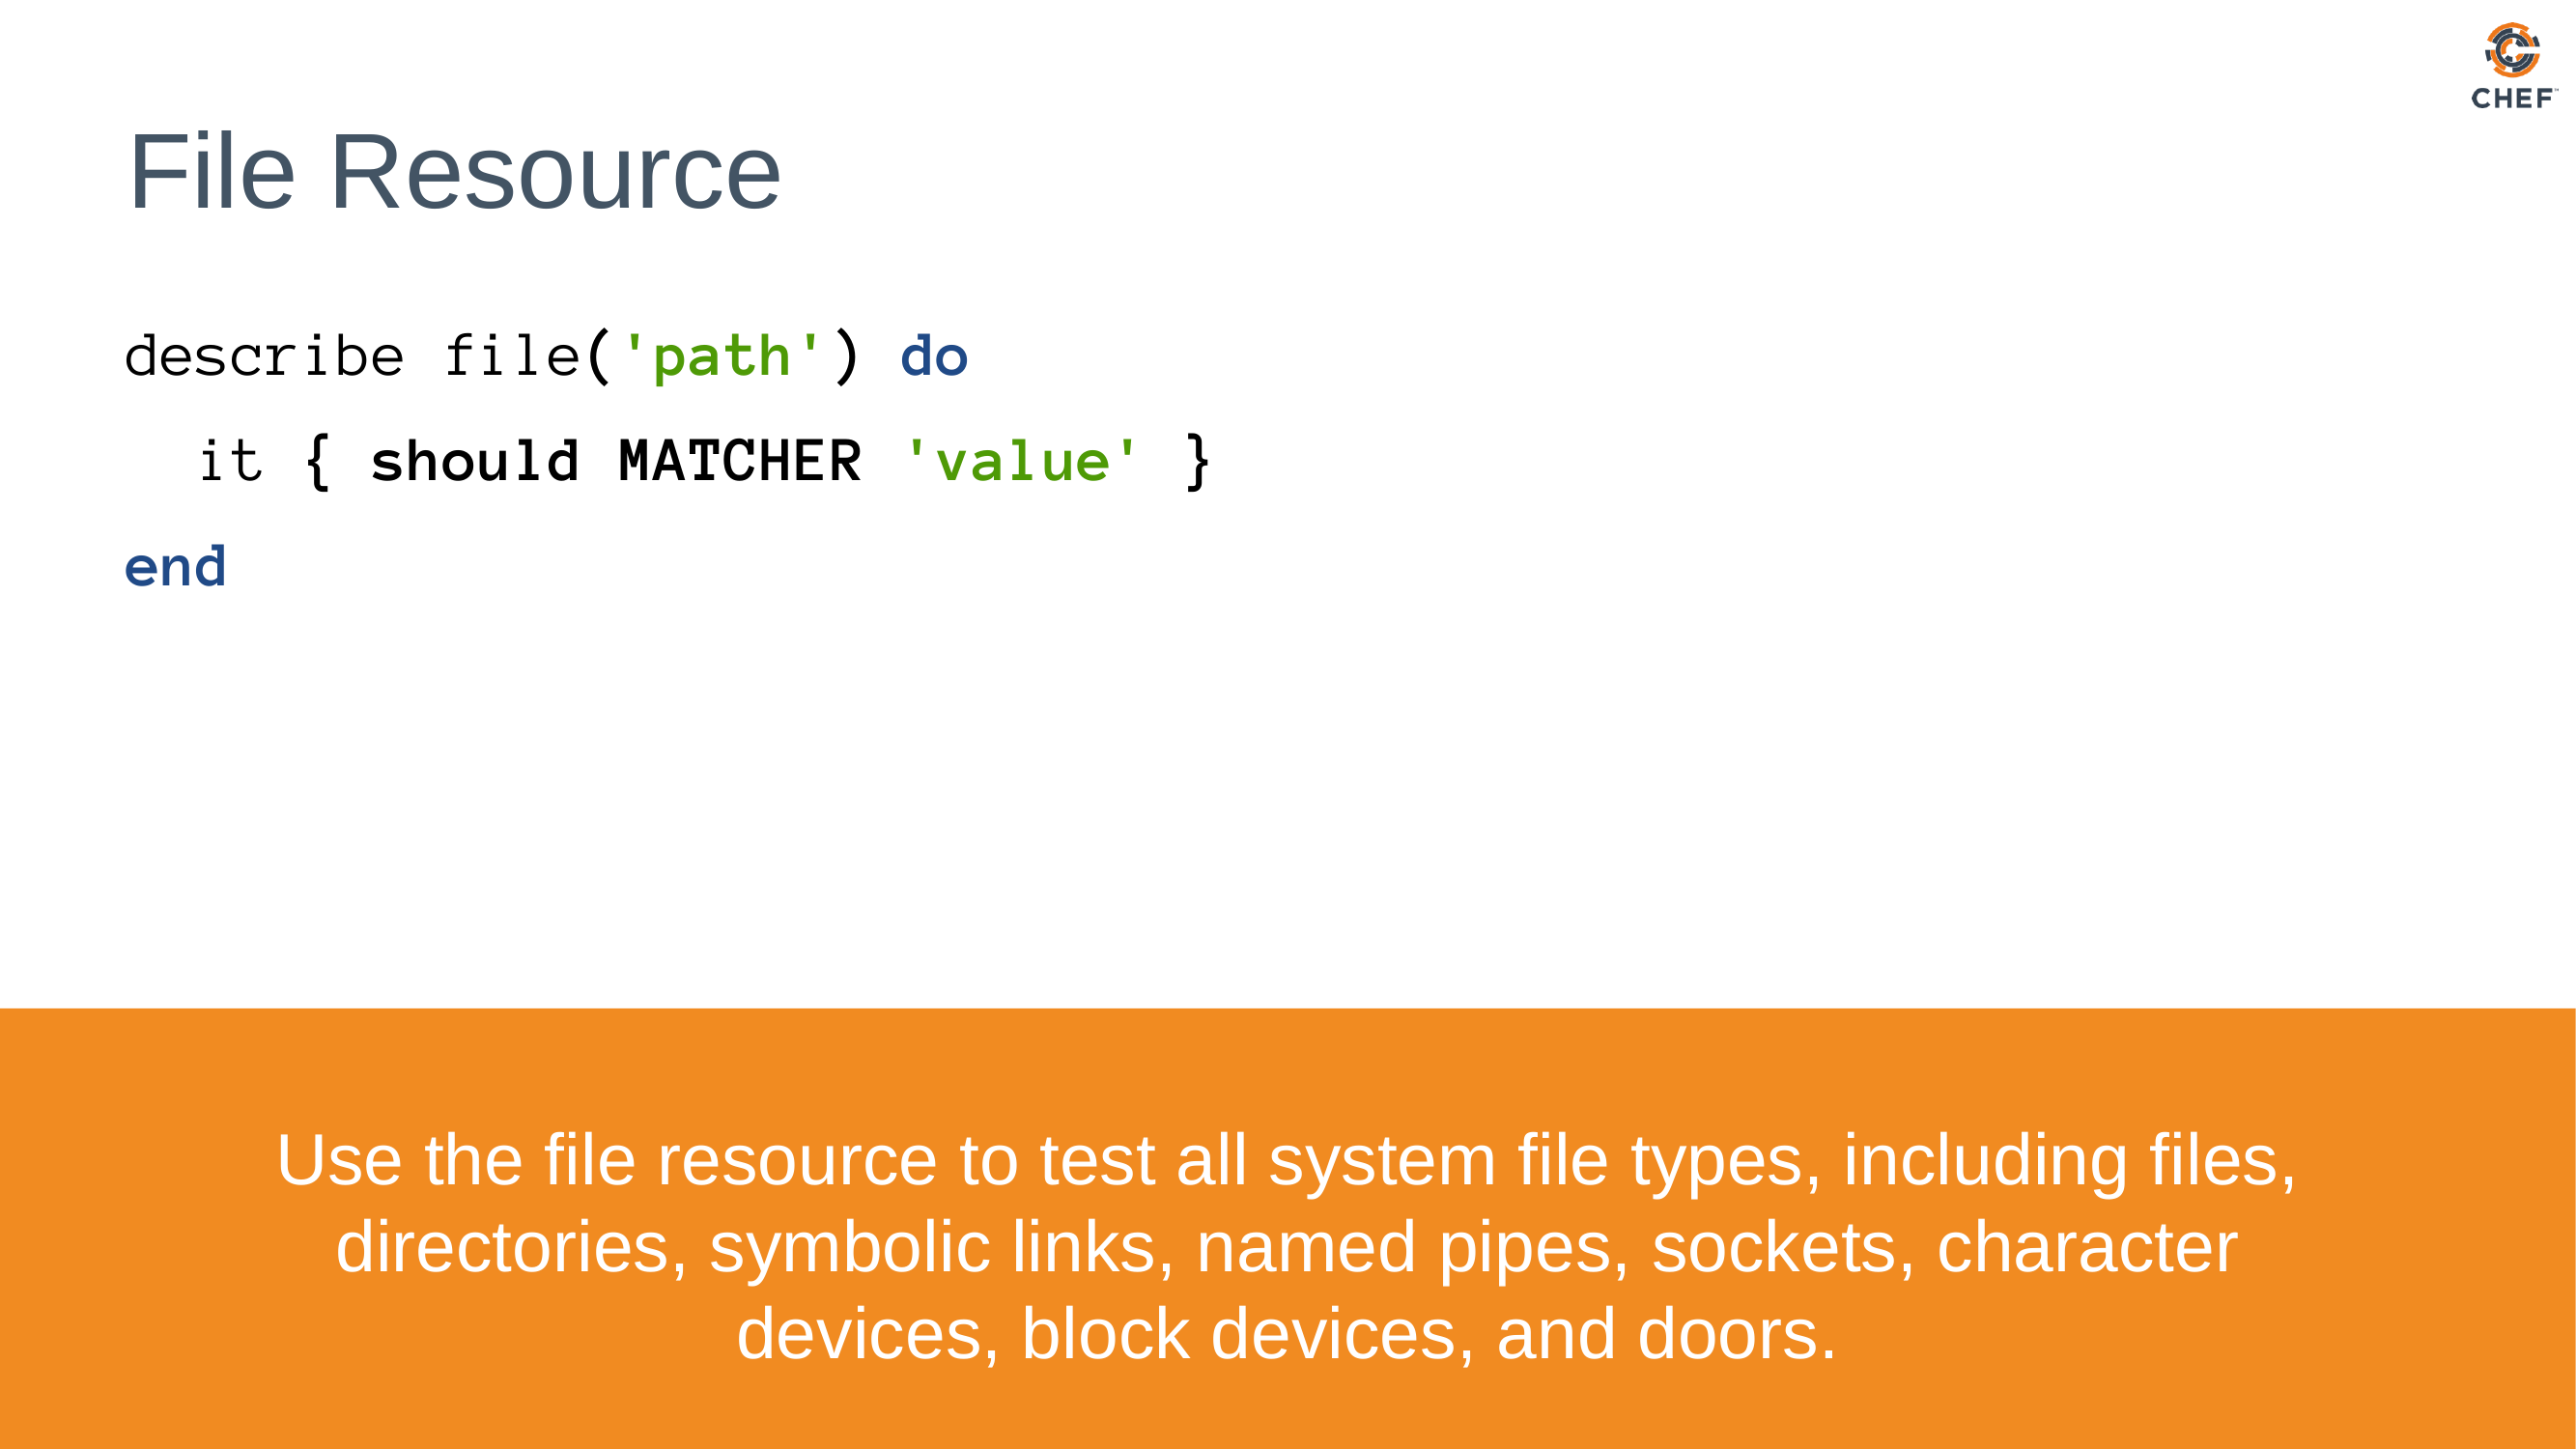

# File Resource
describe file('path') do
  it { should MATCHER 'value' }
end
Use the file resource to test all system file types, including files, directories, symbolic links, named pipes, sockets, character devices, block devices, and doors.